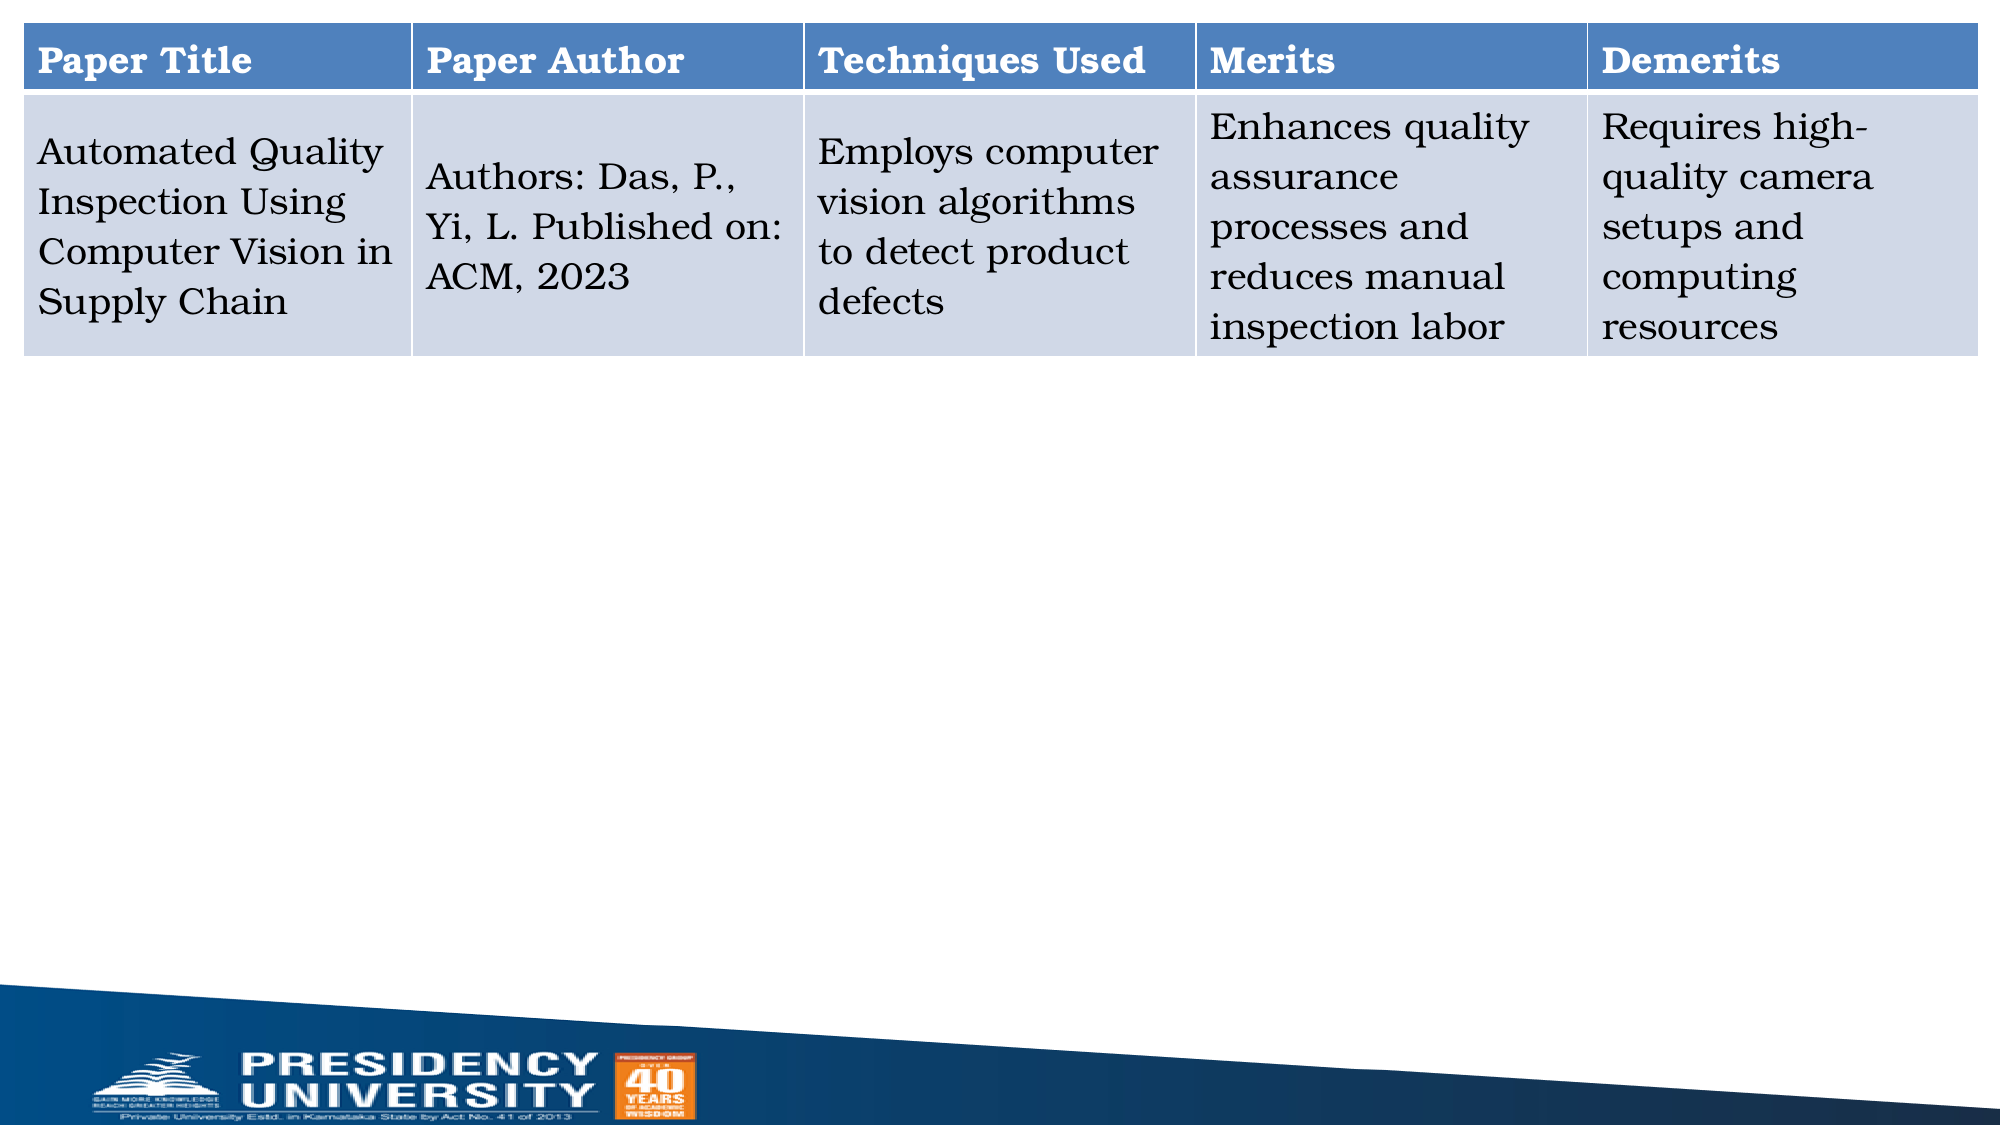

| Paper Title | Paper Author | Techniques Used | Merits | Demerits |
| --- | --- | --- | --- | --- |
| Automated Quality Inspection Using Computer Vision in Supply Chain | Authors: Das, P., Yi, L. Published on: ACM, 2023 | Employs computer vision algorithms to detect product defects | Enhances quality assurance processes and reduces manual inspection labor | Requires high-quality camera setups and computing resources |